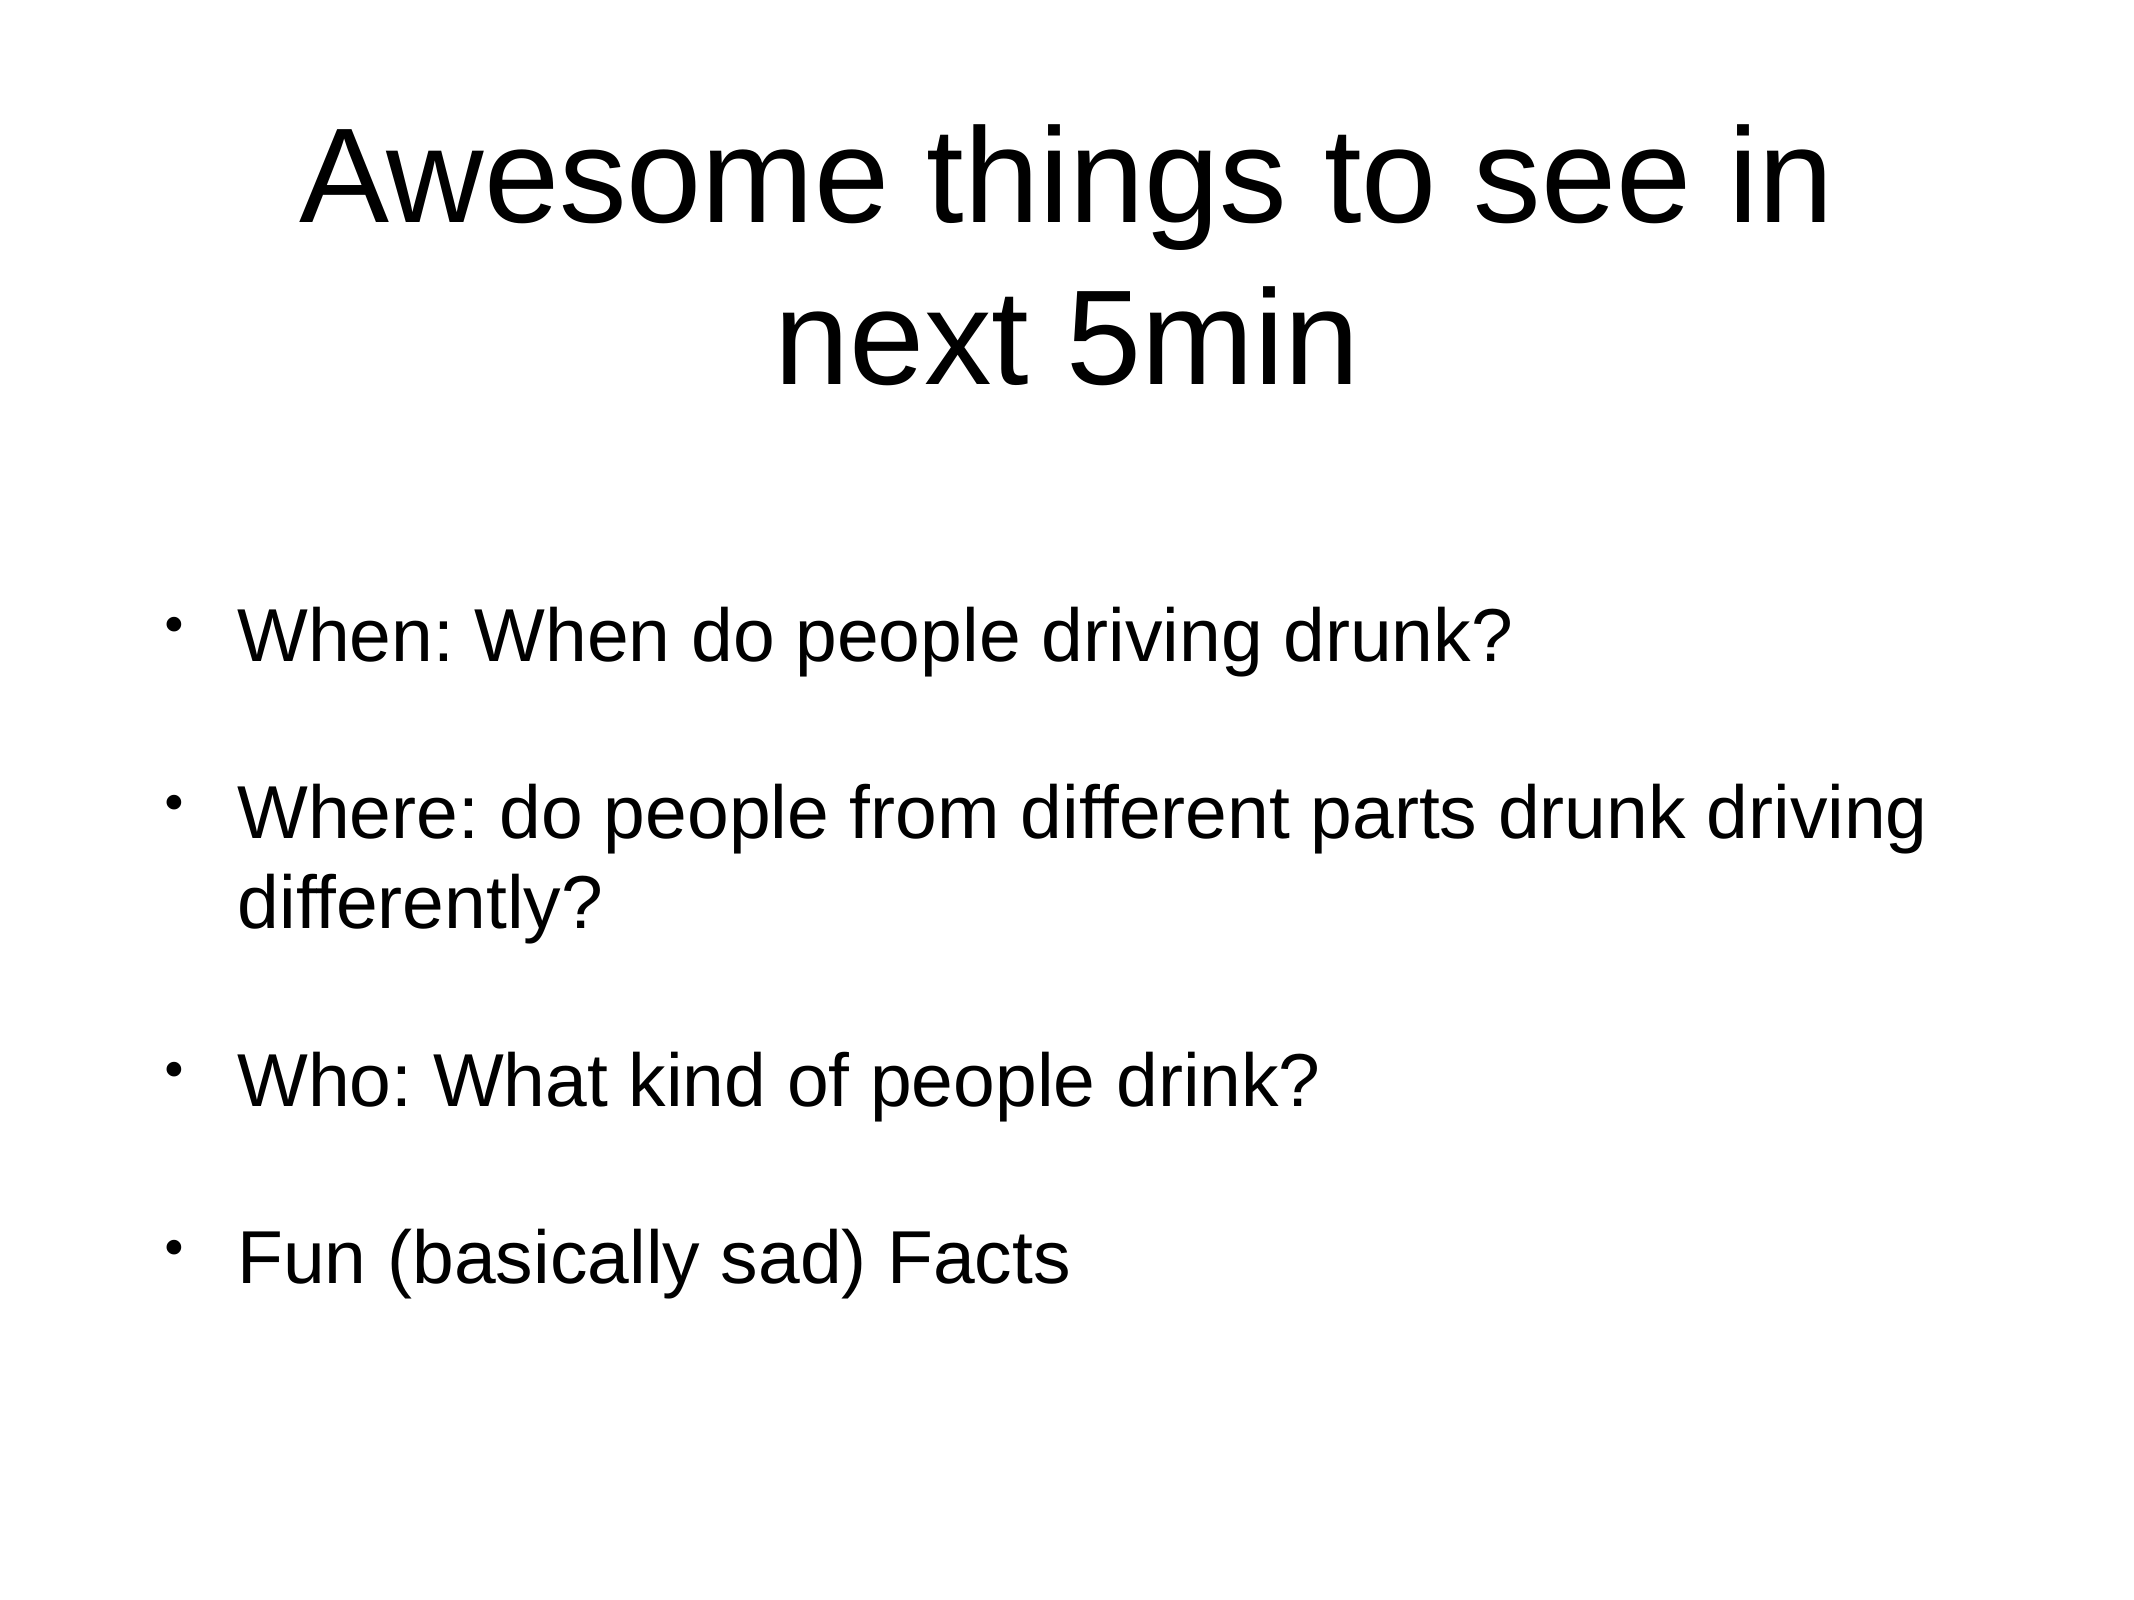

# Awesome things to see in next 5min
When: When do people driving drunk?
Where: do people from different parts drunk driving differently?
Who: What kind of people drink?
Fun (basically sad) Facts